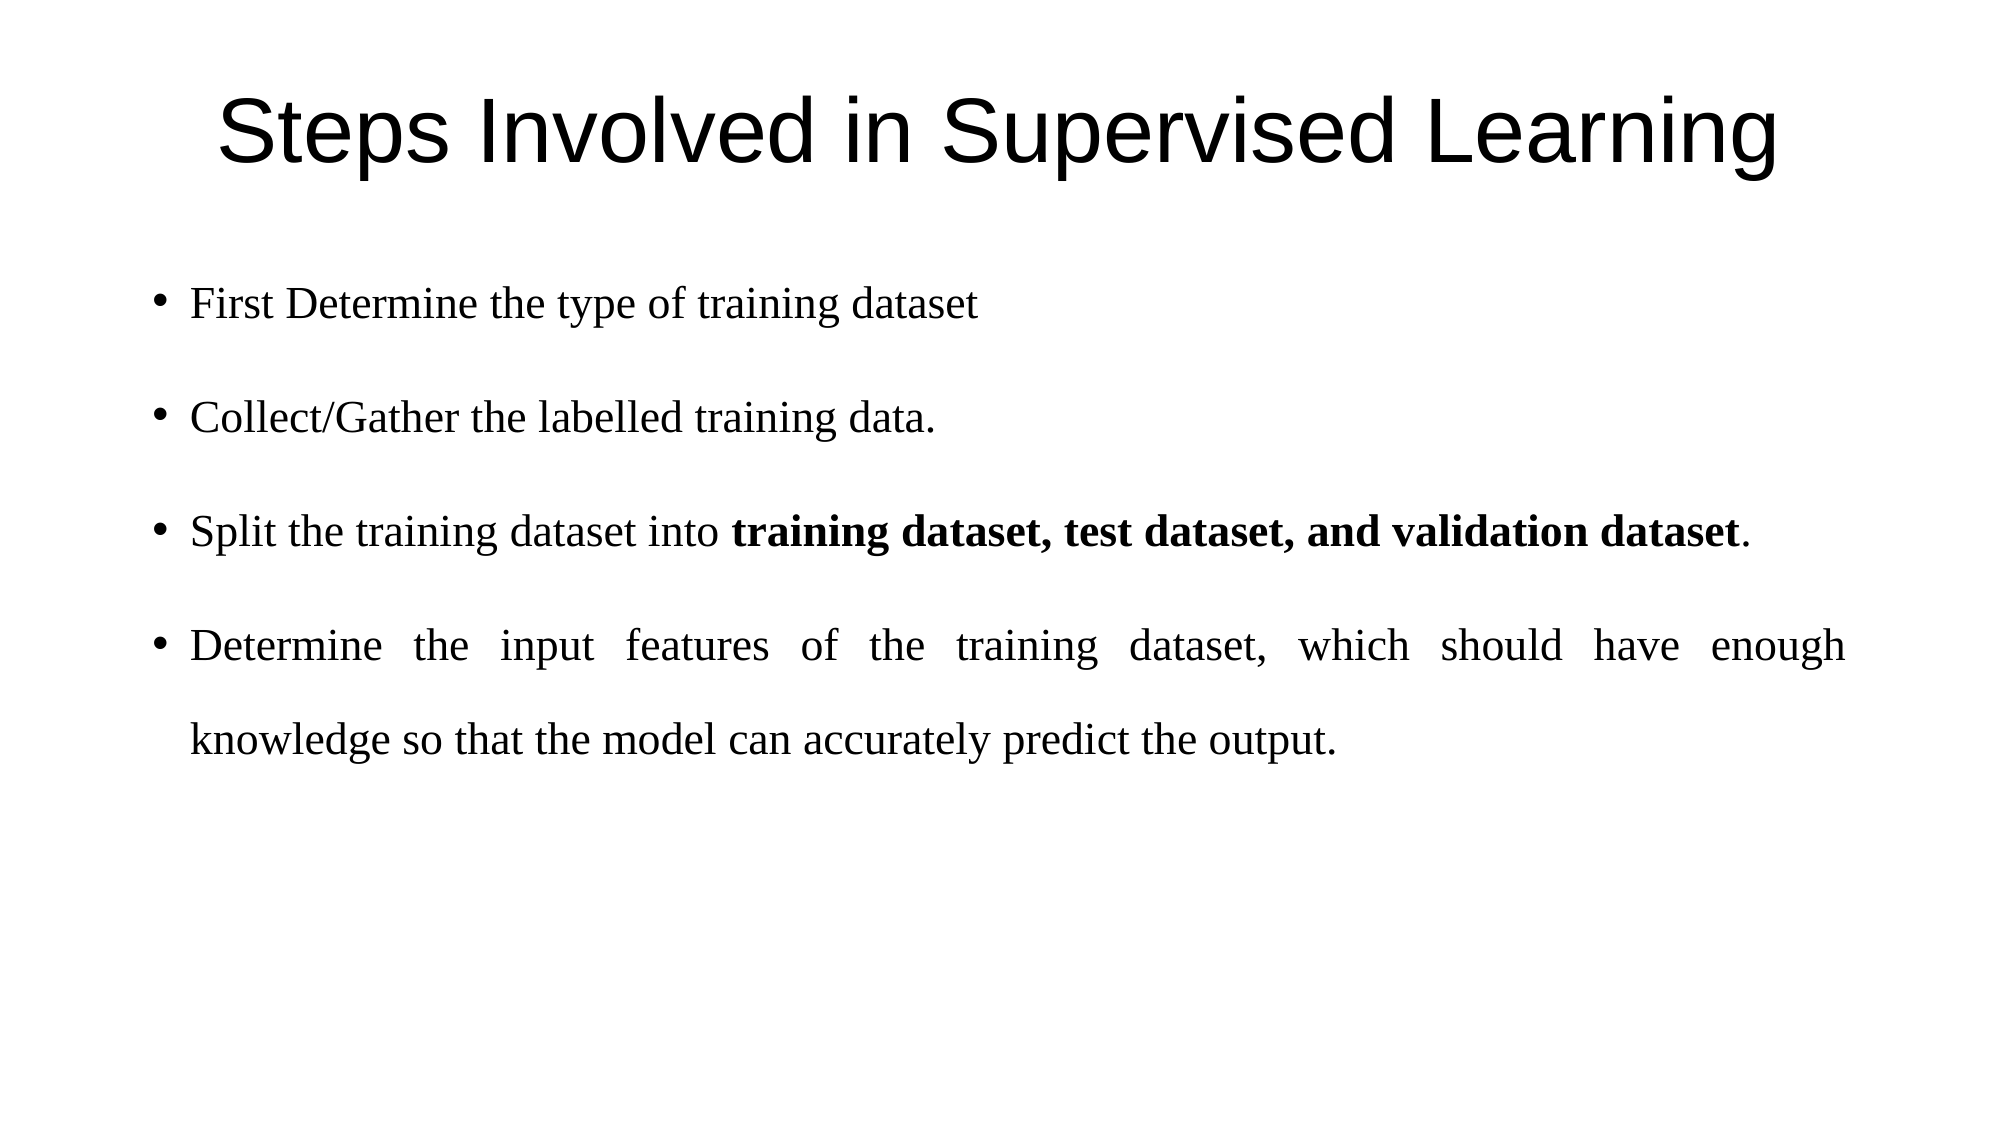

# Steps Involved in Supervised Learning
First Determine the type of training dataset
Collect/Gather the labelled training data.
Split the training dataset into training dataset, test dataset, and validation dataset.
Determine the input features of the training dataset, which should have enough knowledge so that the model can accurately predict the output.